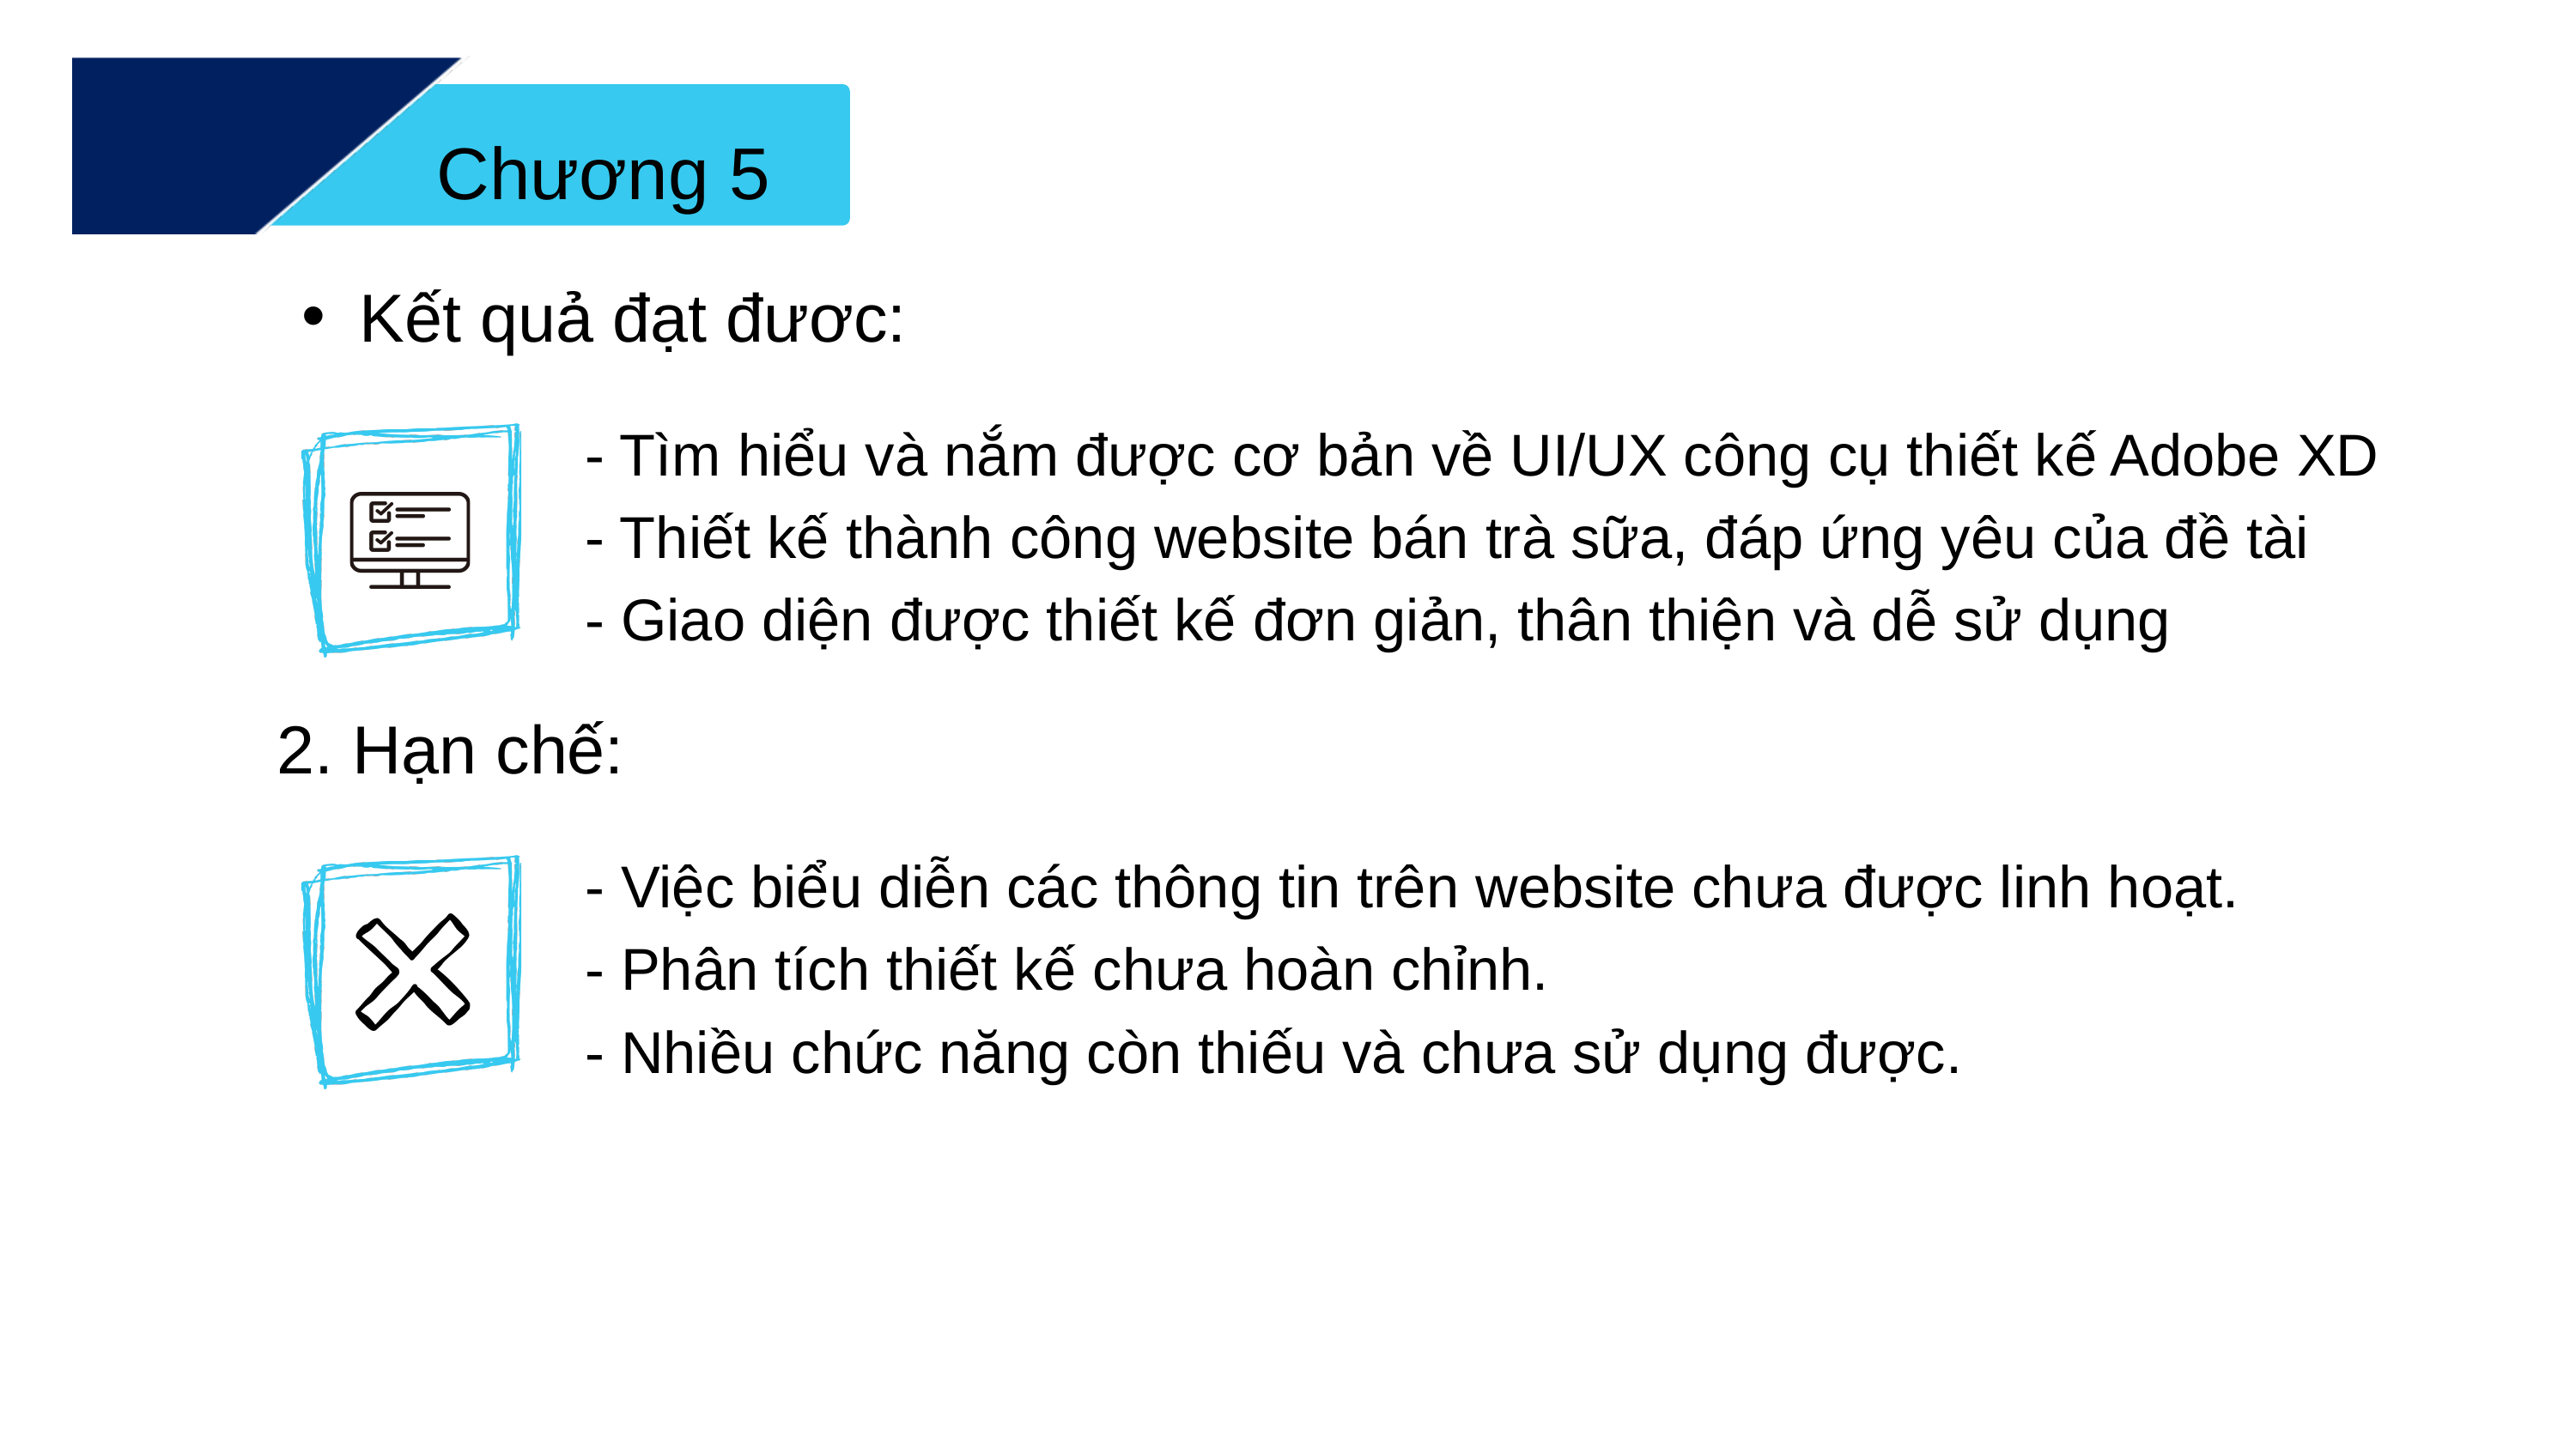

Chương 5
Kết quả đạt đươc:
- Tìm hiểu và nắm được cơ bản về UI/UX công cụ thiết kế Adobe XD
- Thiết kế thành công website bán trà sữa, đáp ứng yêu của đề tài
- Giao diện được thiết kế đơn giản, thân thiện và dễ sử dụng

2. Hạn chế:
- Việc biểu diễn các thông tin trên website chưa được linh hoạt.
- Phân tích thiết kế chưa hoàn chỉnh.
- Nhiều chức năng còn thiếu và chưa sử dụng được.